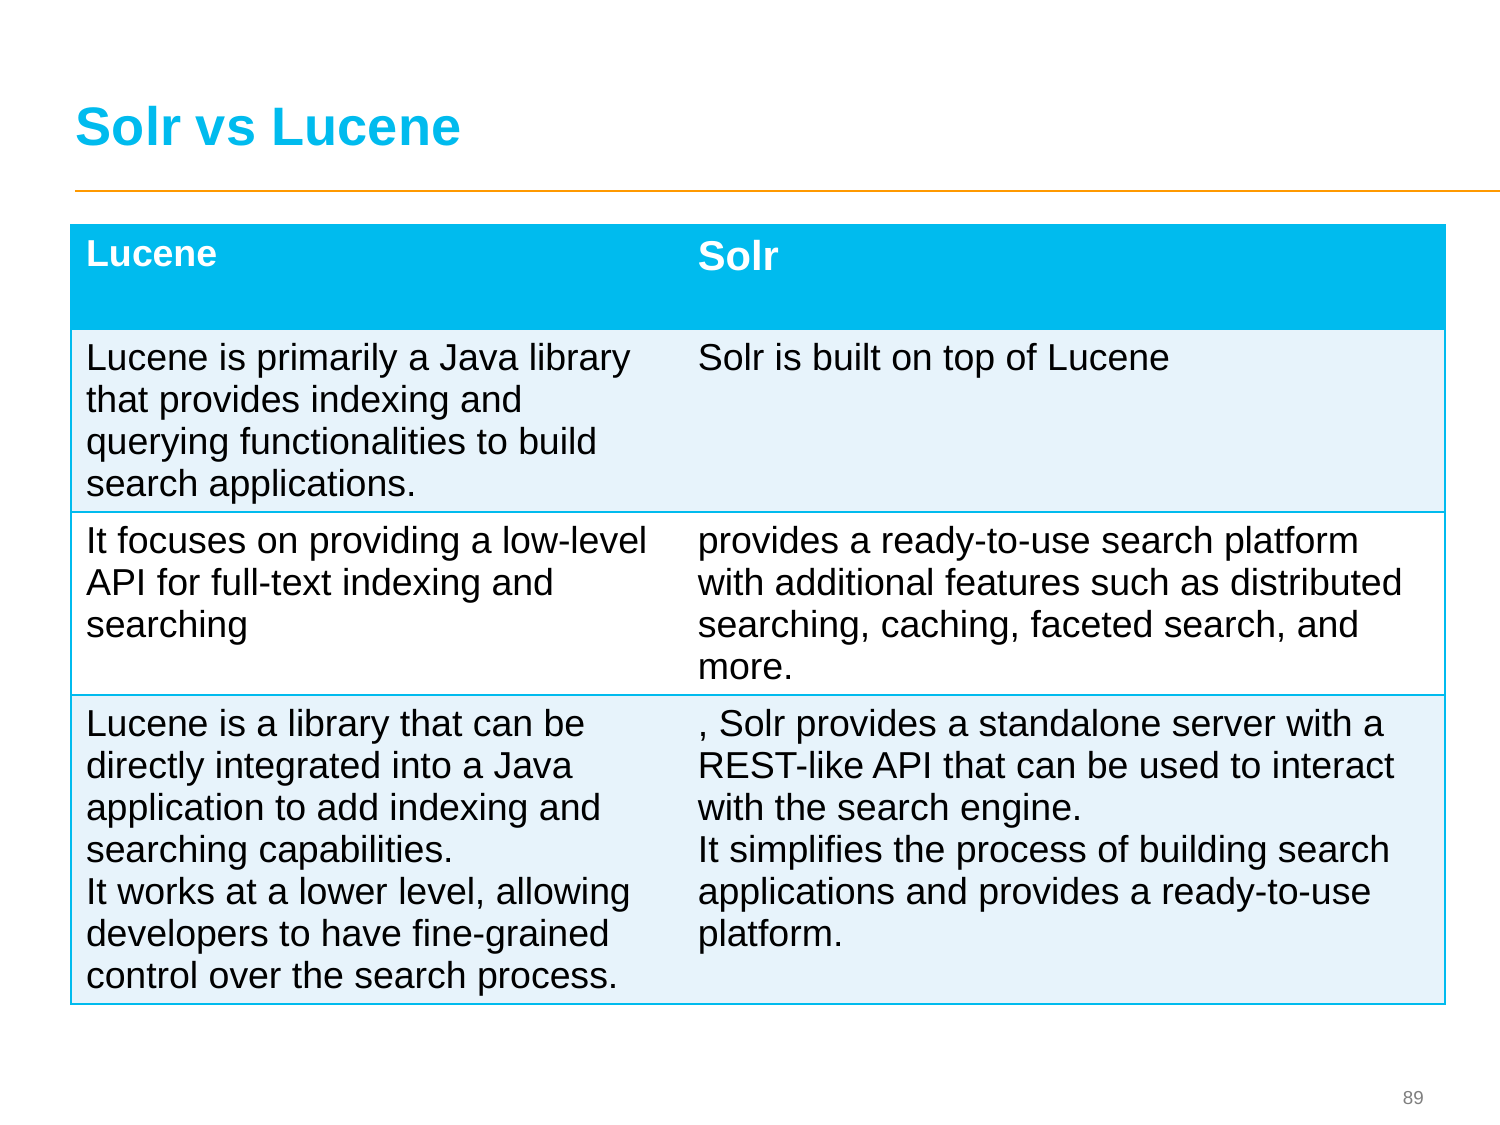

# Solr vs Lucene
| Lucene | Solr |
| --- | --- |
| Lucene is primarily a Java library that provides indexing and querying functionalities to build search applications. | Solr is built on top of Lucene |
| It focuses on providing a low-level API for full-text indexing and searching | provides a ready-to-use search platform with additional features such as distributed searching, caching, faceted search, and more. |
| Lucene is a library that can be directly integrated into a Java application to add indexing and searching capabilities. It works at a lower level, allowing developers to have fine-grained control over the search process. | , Solr provides a standalone server with a REST-like API that can be used to interact with the search engine. It simplifies the process of building search applications and provides a ready-to-use platform. |